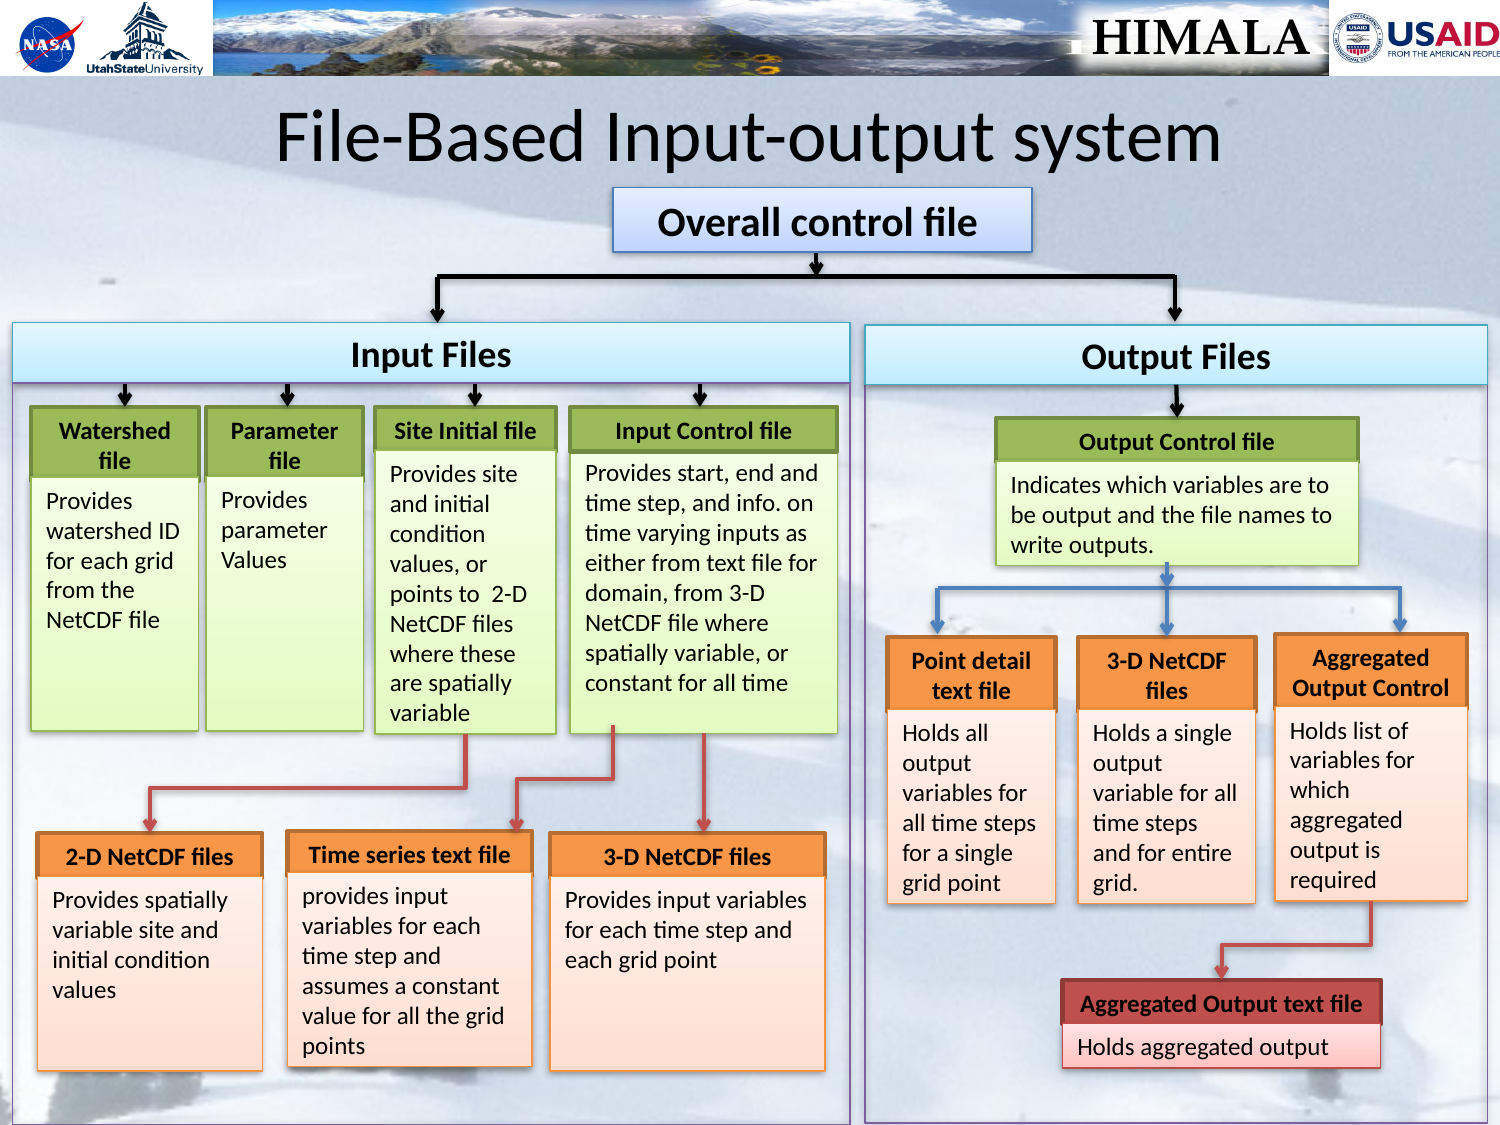

# File-Based Input-output system
Overall control file
Input Files
Output Files

Parameter file
Site Initial file
Input Control file
Watershed file
Output Control file
Provides start, end and time step, and info. on time varying inputs as either from text file for domain, from 3-D NetCDF file where spatially variable, or constant for all time

Provides site and initial condition values, or points to  2-D NetCDF files where these are spatially variable
Indicates which variables are to be output and the file names to write outputs.
Provides parameter Values

Provides watershed ID for each grid from the NetCDF file

Aggregated Output Control
Point detail text file
3-D NetCDF files
Holds list of variables for which aggregated output is required
Holds all output variables for all time steps for a single grid point
Holds a single output variable for all time steps and for entire  grid.
Time series text file
2-D NetCDF files
3-D NetCDF files
provides input variables for each time step and assumes a constant value for all the grid points
Provides spatially variable site and initial condition values

Provides input variables for each time step and each grid point

Aggregated Output text file
Holds aggregated output